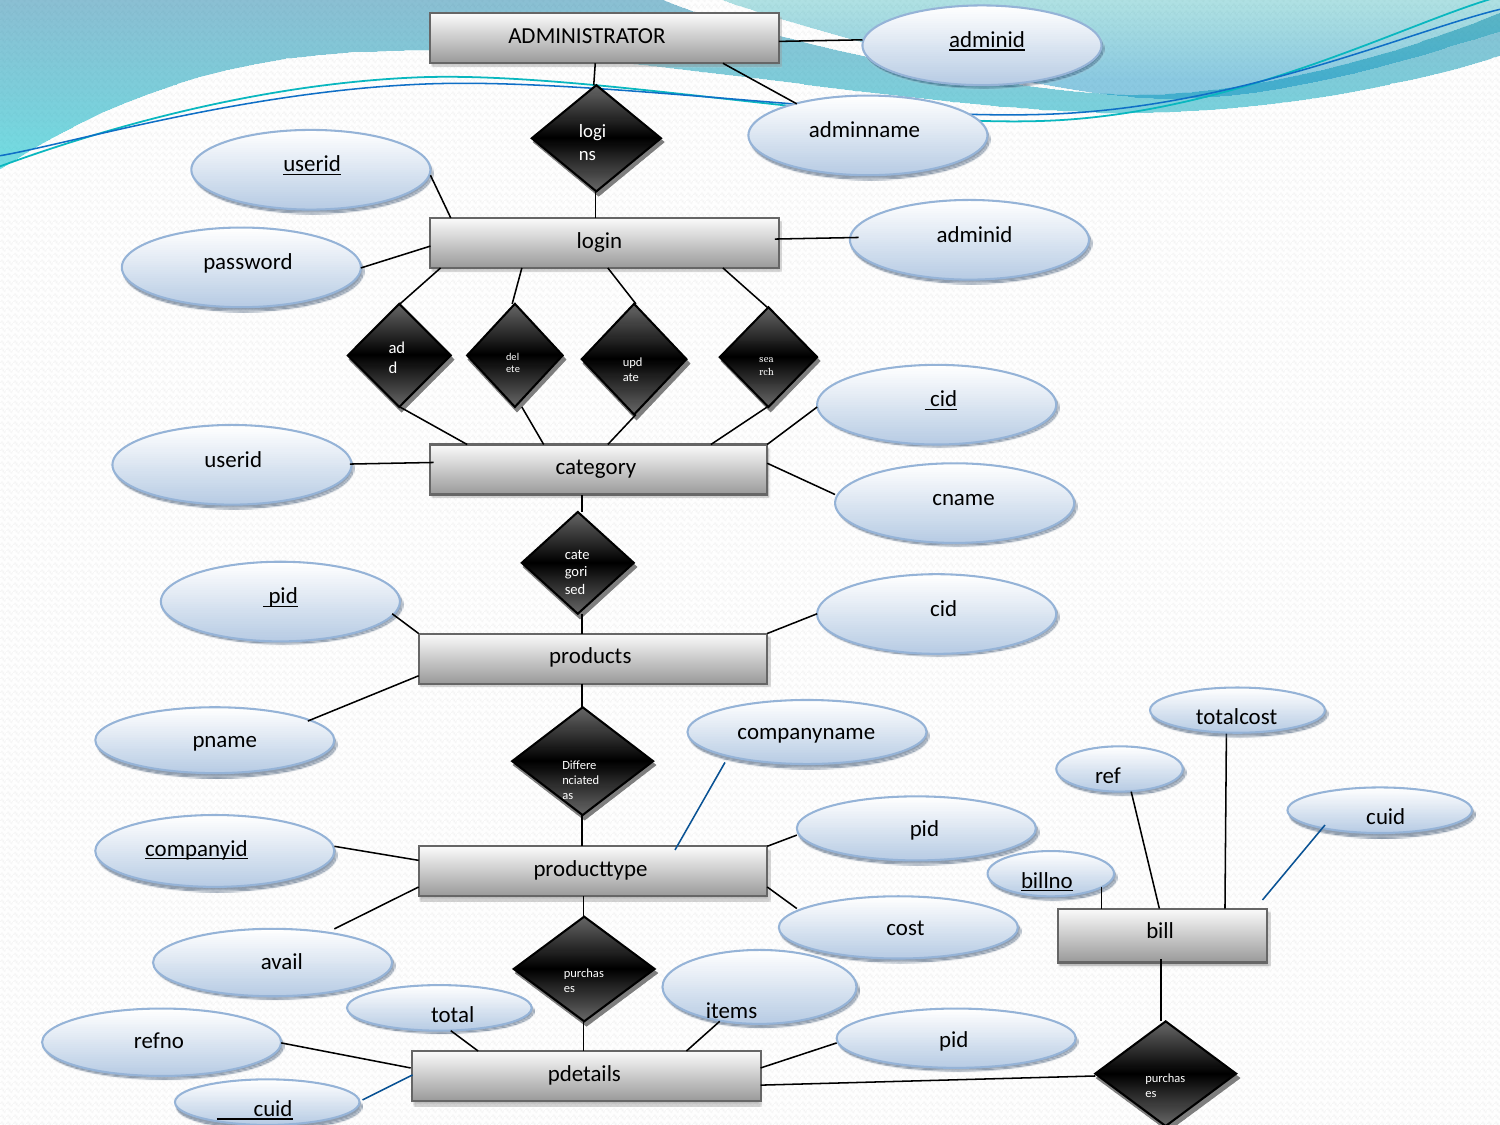

adminid

            ADMINISTRATOR
logins
  adminname
        userid
       adminid

                         login
      password
add
   delete
 update
   search
            cid
        userid
                     category
         cname
categorised
           pid
            cid
                      products
 totalcost
companyname
         pname
 Differenciated as
 ref
       cuid
            pid
companyid
                   producttype
billno
           cost
              bill
 purchases
           avail
           items
        total
        refno
          pid
 purchases
                       pdetails
       cuid